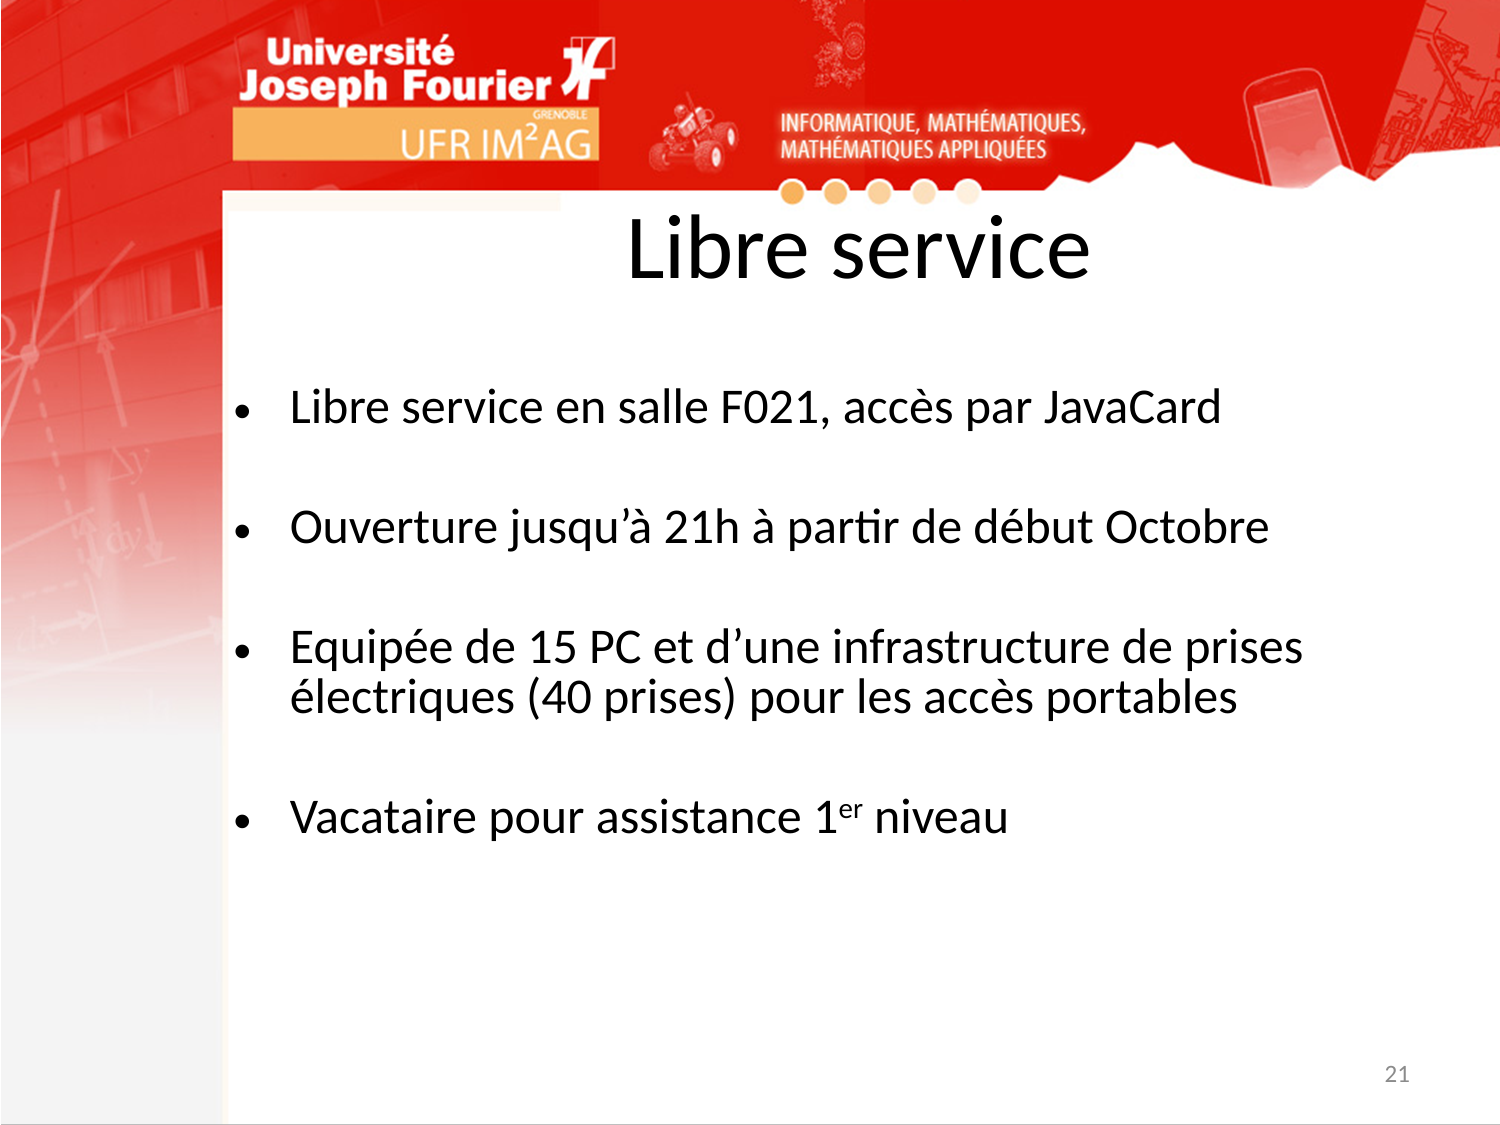

# Libre service
Libre service en salle F021, accès par JavaCard

Ouverture jusqu’à 21h à partir de début Octobre

Equipée de 15 PC et d’une infrastructure de prises électriques (40 prises) pour les accès portables

Vacataire pour assistance 1er niveau
21